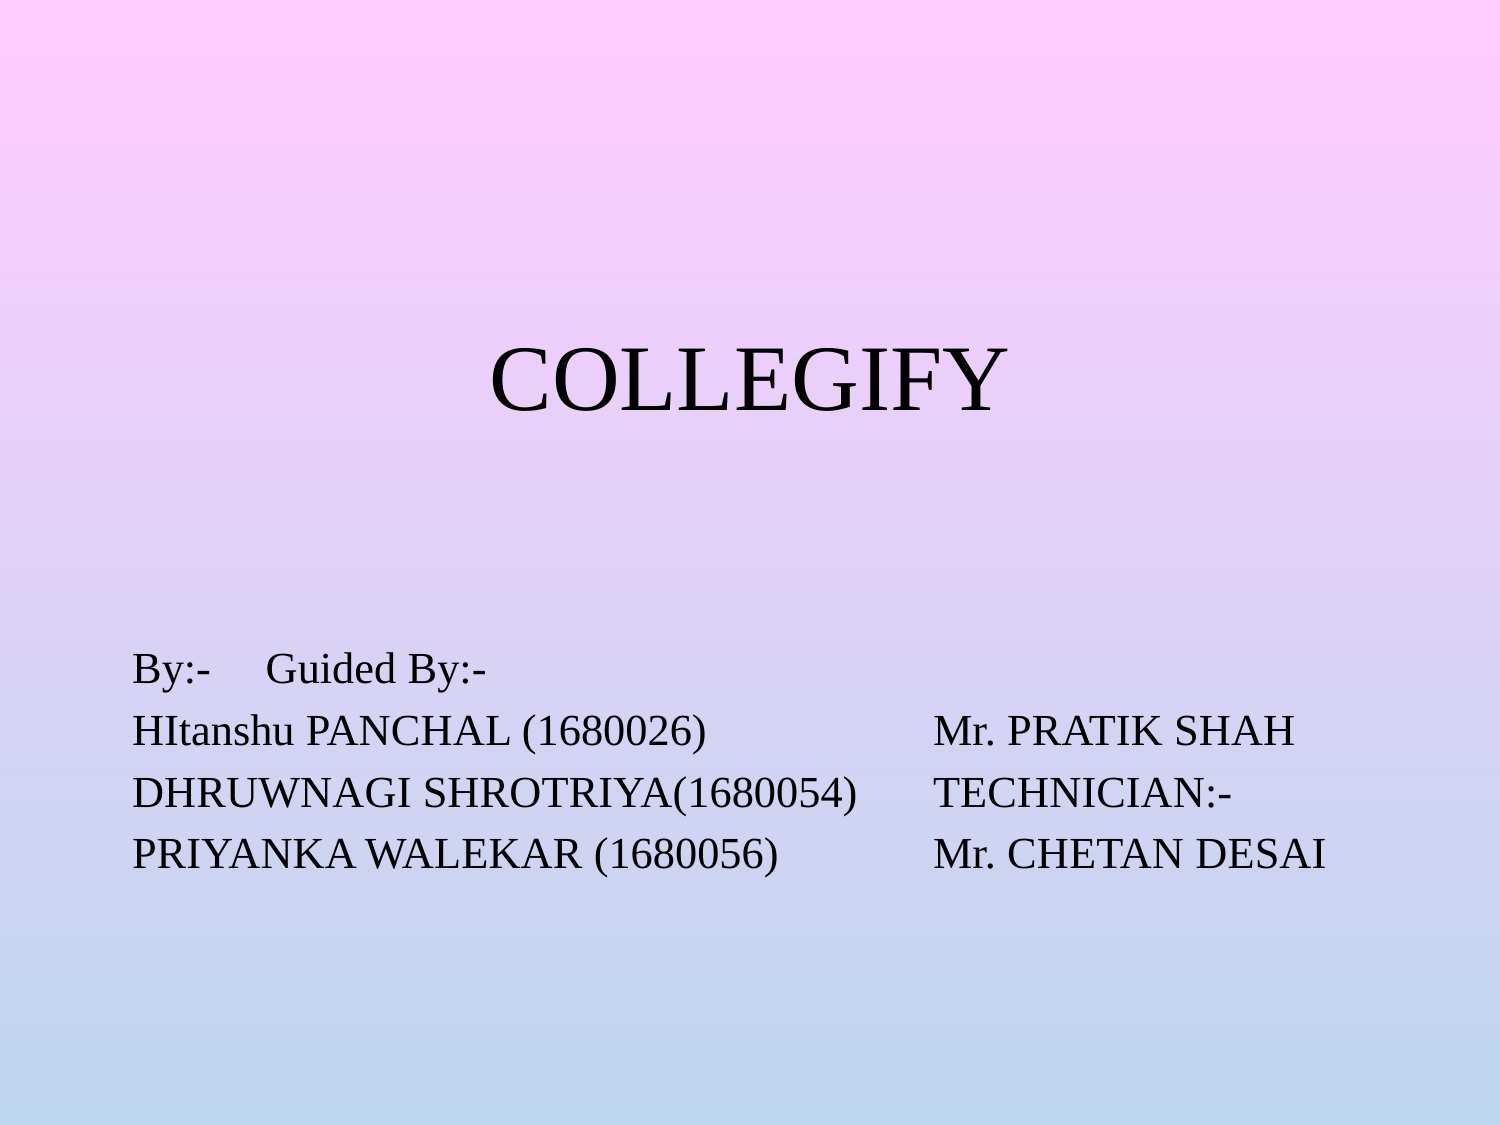

# COLLEGIFY
By:-							Guided By:-
HItanshu PANCHAL (1680026)		Mr. PRATIK SHAH
DHRUWNAGI SHROTRIYA(1680054)	TECHNICIAN:-
PRIYANKA WALEKAR (1680056)		Mr. CHETAN DESAI